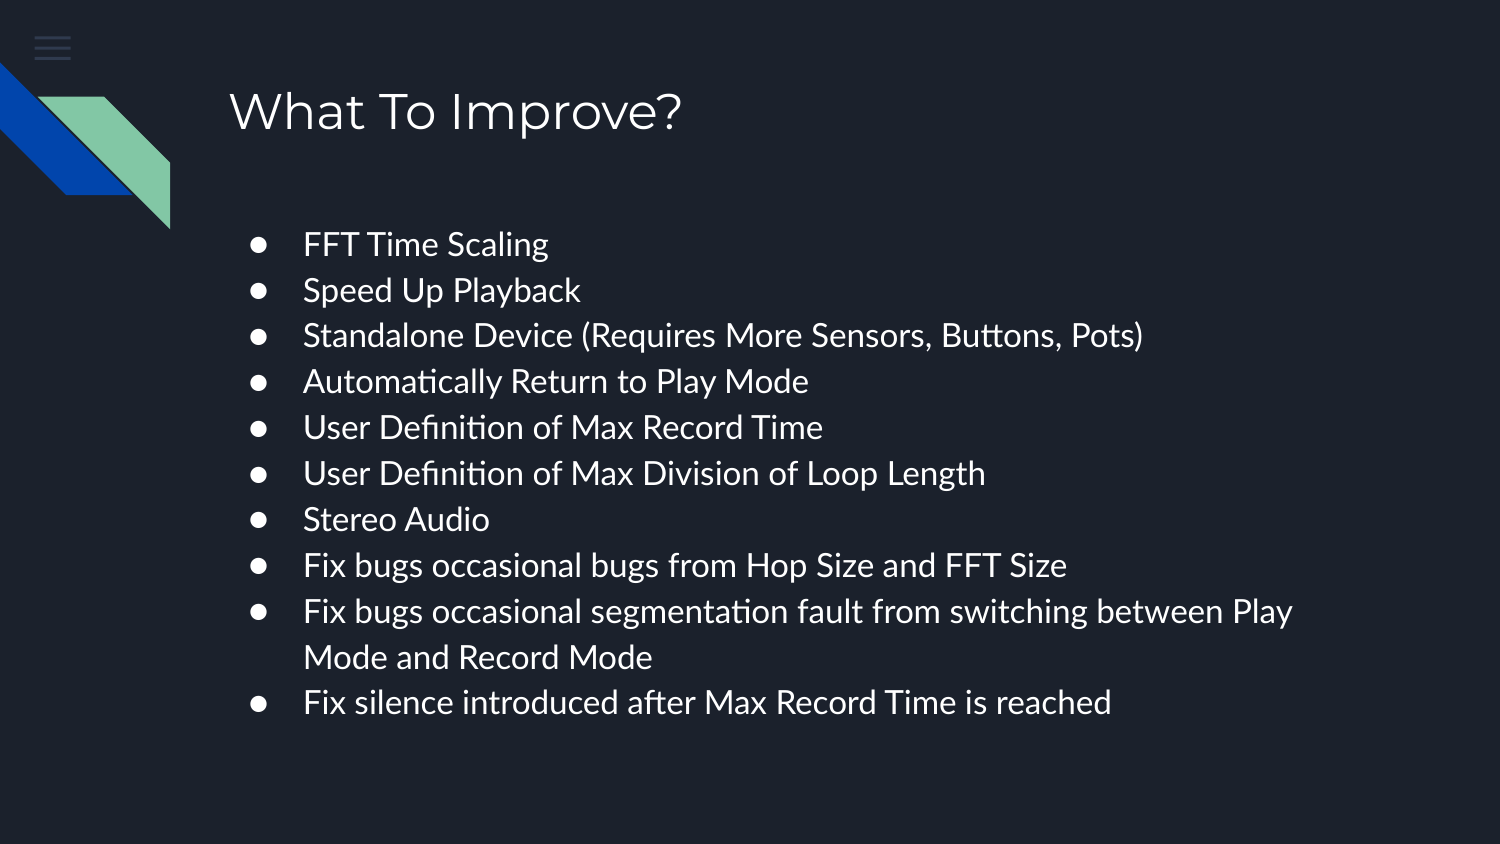

# What To Improve?
FFT Time Scaling
Speed Up Playback
Standalone Device (Requires More Sensors, Buttons, Pots)
Automatically Return to Play Mode
User Definition of Max Record Time
User Definition of Max Division of Loop Length
Stereo Audio
Fix bugs occasional bugs from Hop Size and FFT Size
Fix bugs occasional segmentation fault from switching between Play Mode and Record Mode
Fix silence introduced after Max Record Time is reached